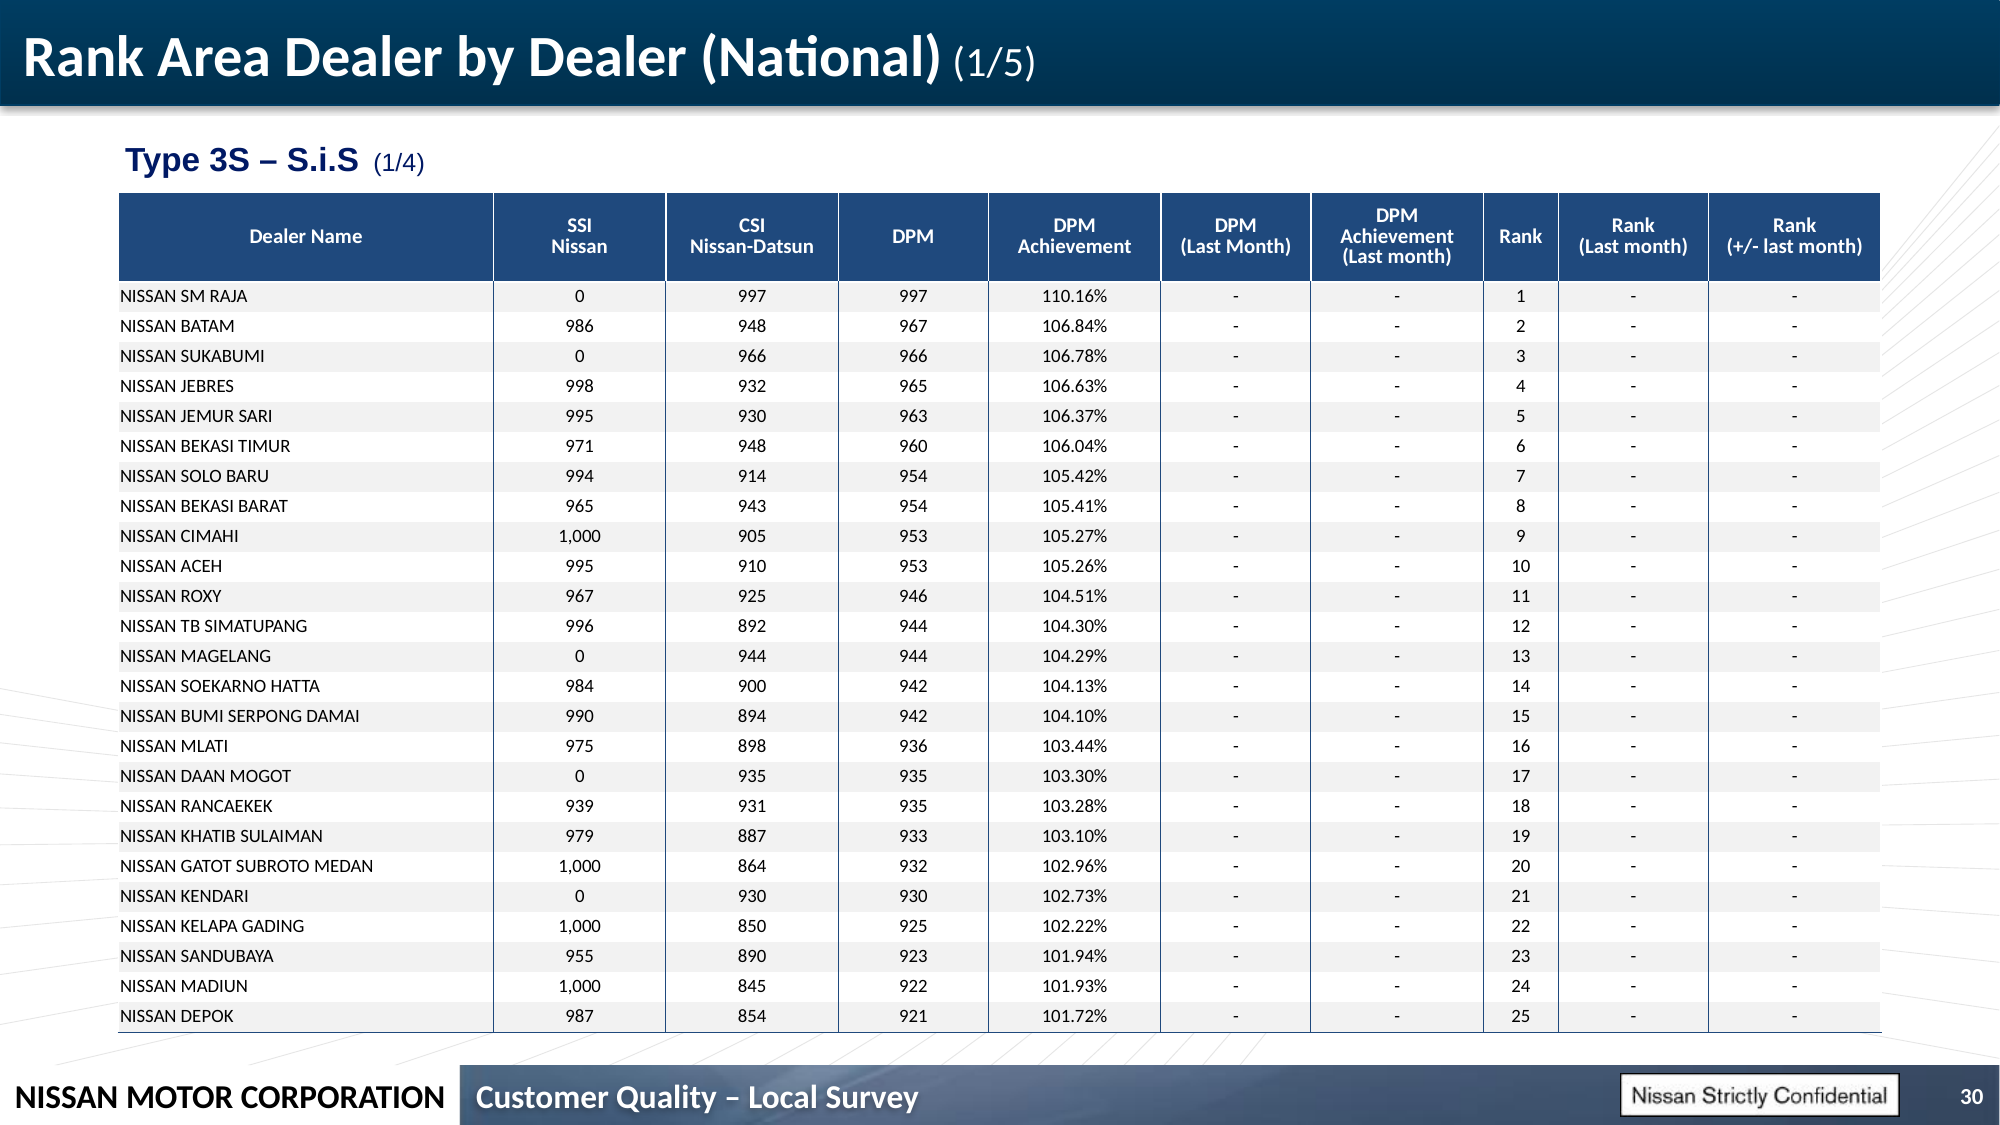

# Rank Area Dealer by Dealer (National) (1/5)
Type 3S – S.i.S  (1/4)
| Dealer Name | SSI Nissan | CSI Nissan-Datsun | DPM | DPM Achievement | DPM (Last Month) | DPM Achievement (Last month) | Rank | Rank (Last month) | Rank (+/- last month) |
| --- | --- | --- | --- | --- | --- | --- | --- | --- | --- |
| NISSAN SM RAJA | 0 | 997 | 997 | 110.16% | - | - | 1 | - | - |
| NISSAN BATAM | 986 | 948 | 967 | 106.84% | - | - | 2 | - | - |
| NISSAN SUKABUMI | 0 | 966 | 966 | 106.78% | - | - | 3 | - | - |
| NISSAN JEBRES | 998 | 932 | 965 | 106.63% | - | - | 4 | - | - |
| NISSAN JEMUR SARI | 995 | 930 | 963 | 106.37% | - | - | 5 | - | - |
| NISSAN BEKASI TIMUR | 971 | 948 | 960 | 106.04% | - | - | 6 | - | - |
| NISSAN SOLO BARU | 994 | 914 | 954 | 105.42% | - | - | 7 | - | - |
| NISSAN BEKASI BARAT | 965 | 943 | 954 | 105.41% | - | - | 8 | - | - |
| NISSAN CIMAHI | 1,000 | 905 | 953 | 105.27% | - | - | 9 | - | - |
| NISSAN ACEH | 995 | 910 | 953 | 105.26% | - | - | 10 | - | - |
| NISSAN ROXY | 967 | 925 | 946 | 104.51% | - | - | 11 | - | - |
| NISSAN TB SIMATUPANG | 996 | 892 | 944 | 104.30% | - | - | 12 | - | - |
| NISSAN MAGELANG | 0 | 944 | 944 | 104.29% | - | - | 13 | - | - |
| NISSAN SOEKARNO HATTA | 984 | 900 | 942 | 104.13% | - | - | 14 | - | - |
| NISSAN BUMI SERPONG DAMAI | 990 | 894 | 942 | 104.10% | - | - | 15 | - | - |
| NISSAN MLATI | 975 | 898 | 936 | 103.44% | - | - | 16 | - | - |
| NISSAN DAAN MOGOT | 0 | 935 | 935 | 103.30% | - | - | 17 | - | - |
| NISSAN RANCAEKEK | 939 | 931 | 935 | 103.28% | - | - | 18 | - | - |
| NISSAN KHATIB SULAIMAN | 979 | 887 | 933 | 103.10% | - | - | 19 | - | - |
| NISSAN GATOT SUBROTO MEDAN | 1,000 | 864 | 932 | 102.96% | - | - | 20 | - | - |
| NISSAN KENDARI | 0 | 930 | 930 | 102.73% | - | - | 21 | - | - |
| NISSAN KELAPA GADING | 1,000 | 850 | 925 | 102.22% | - | - | 22 | - | - |
| NISSAN SANDUBAYA | 955 | 890 | 923 | 101.94% | - | - | 23 | - | - |
| NISSAN MADIUN | 1,000 | 845 | 922 | 101.93% | - | - | 24 | - | - |
| NISSAN DEPOK | 987 | 854 | 921 | 101.72% | - | - | 25 | - | - |
30